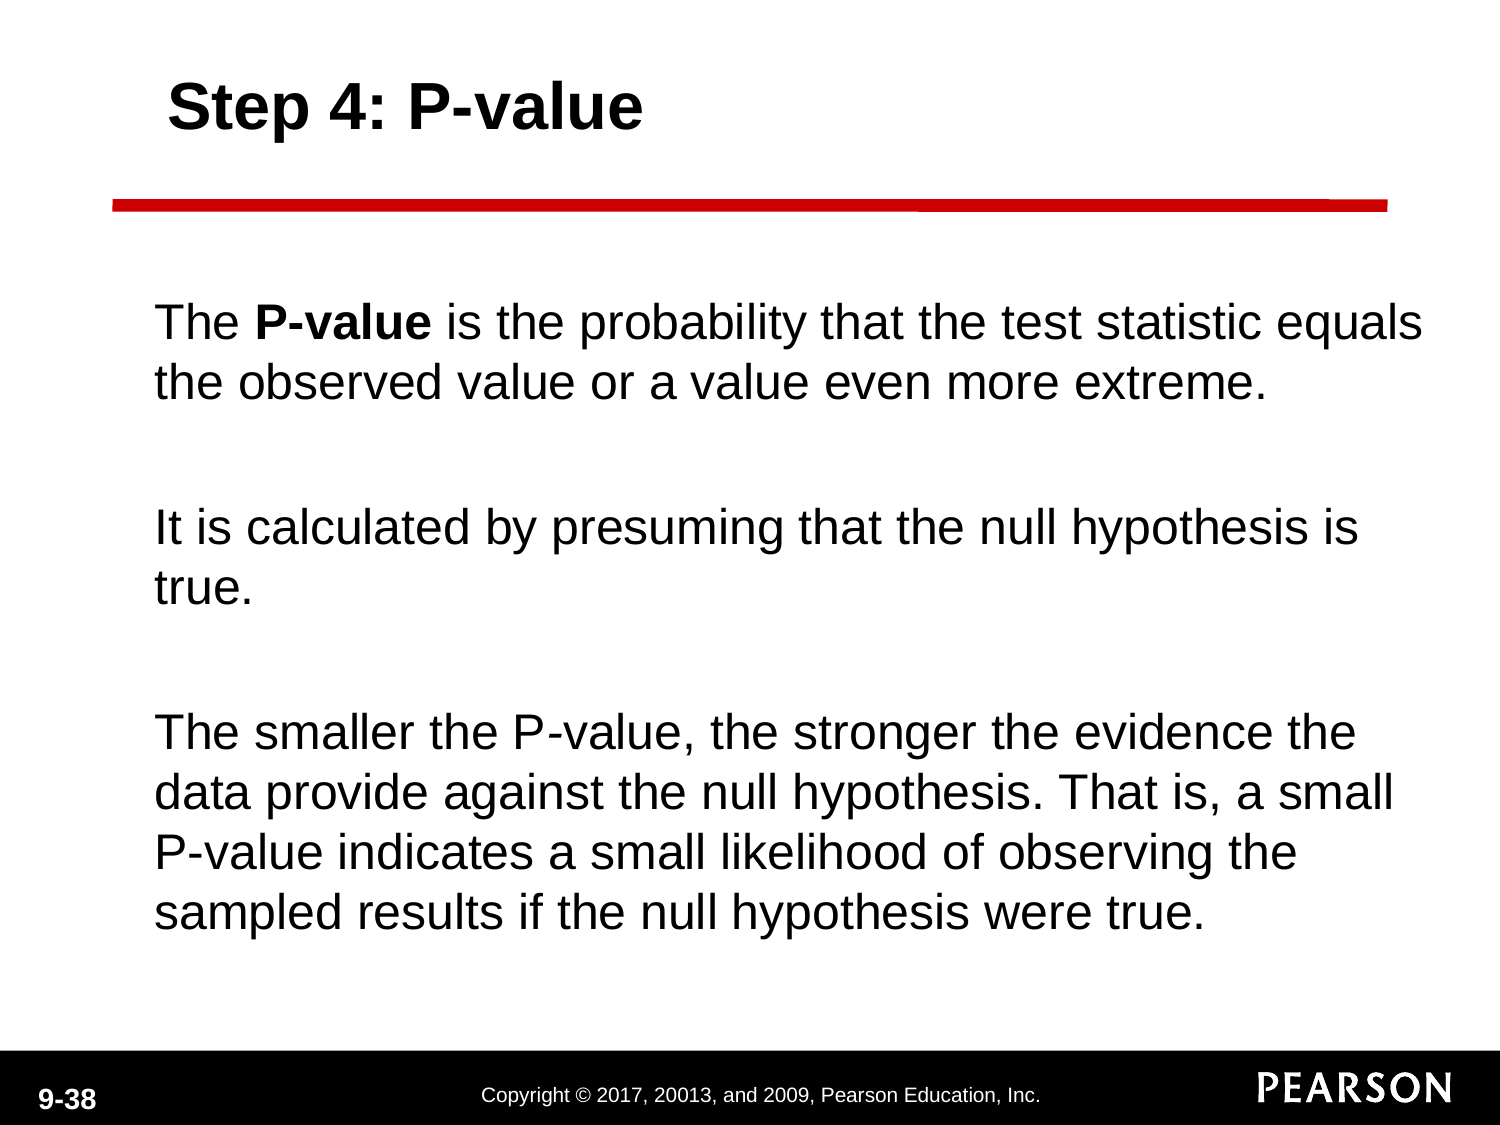

Step 4: P-value
The P-value is the probability that the test statistic equals the observed value or a value even more extreme.

It is calculated by presuming that the null hypothesis is true.

The smaller the P-value, the stronger the evidence the data provide against the null hypothesis. That is, a small P-value indicates a small likelihood of observing the sampled results if the null hypothesis were true.